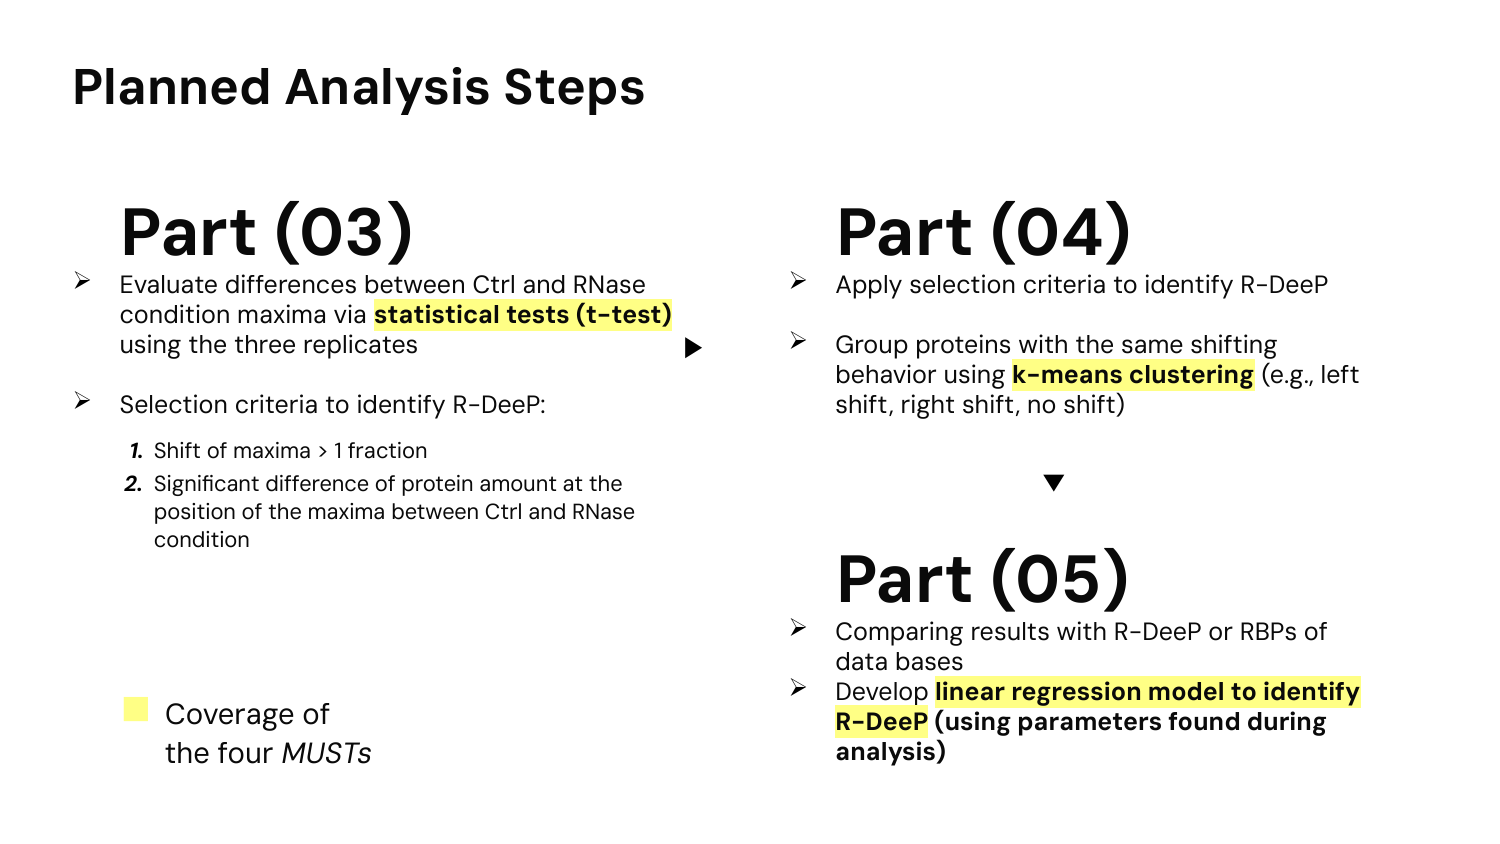

Planned Analysis Steps
   Part (03)
Evaluate differences between Ctrl and RNase condition maxima via statistical tests (t-test) using the three replicates
Selection criteria to identify R-DeeP:

   Part (04)
Apply selection criteria to identify R-DeeP
Group proteins with the same shifting behavior using k-means clustering (e.g., left shift, right shift, no shift)

▶
| 1. | Shift of maxima > 1 fraction |
| --- | --- |
| 2. | Significant difference of protein amount at the position of the maxima between Ctrl and RNase condition |
▶
   Part (05)
Comparing results with R-DeeP or RBPs of data bases
Develop linear regression model to identify R-DeeP (using parameters found during analysis)
■ Coverage of 	      	the four MUSTs